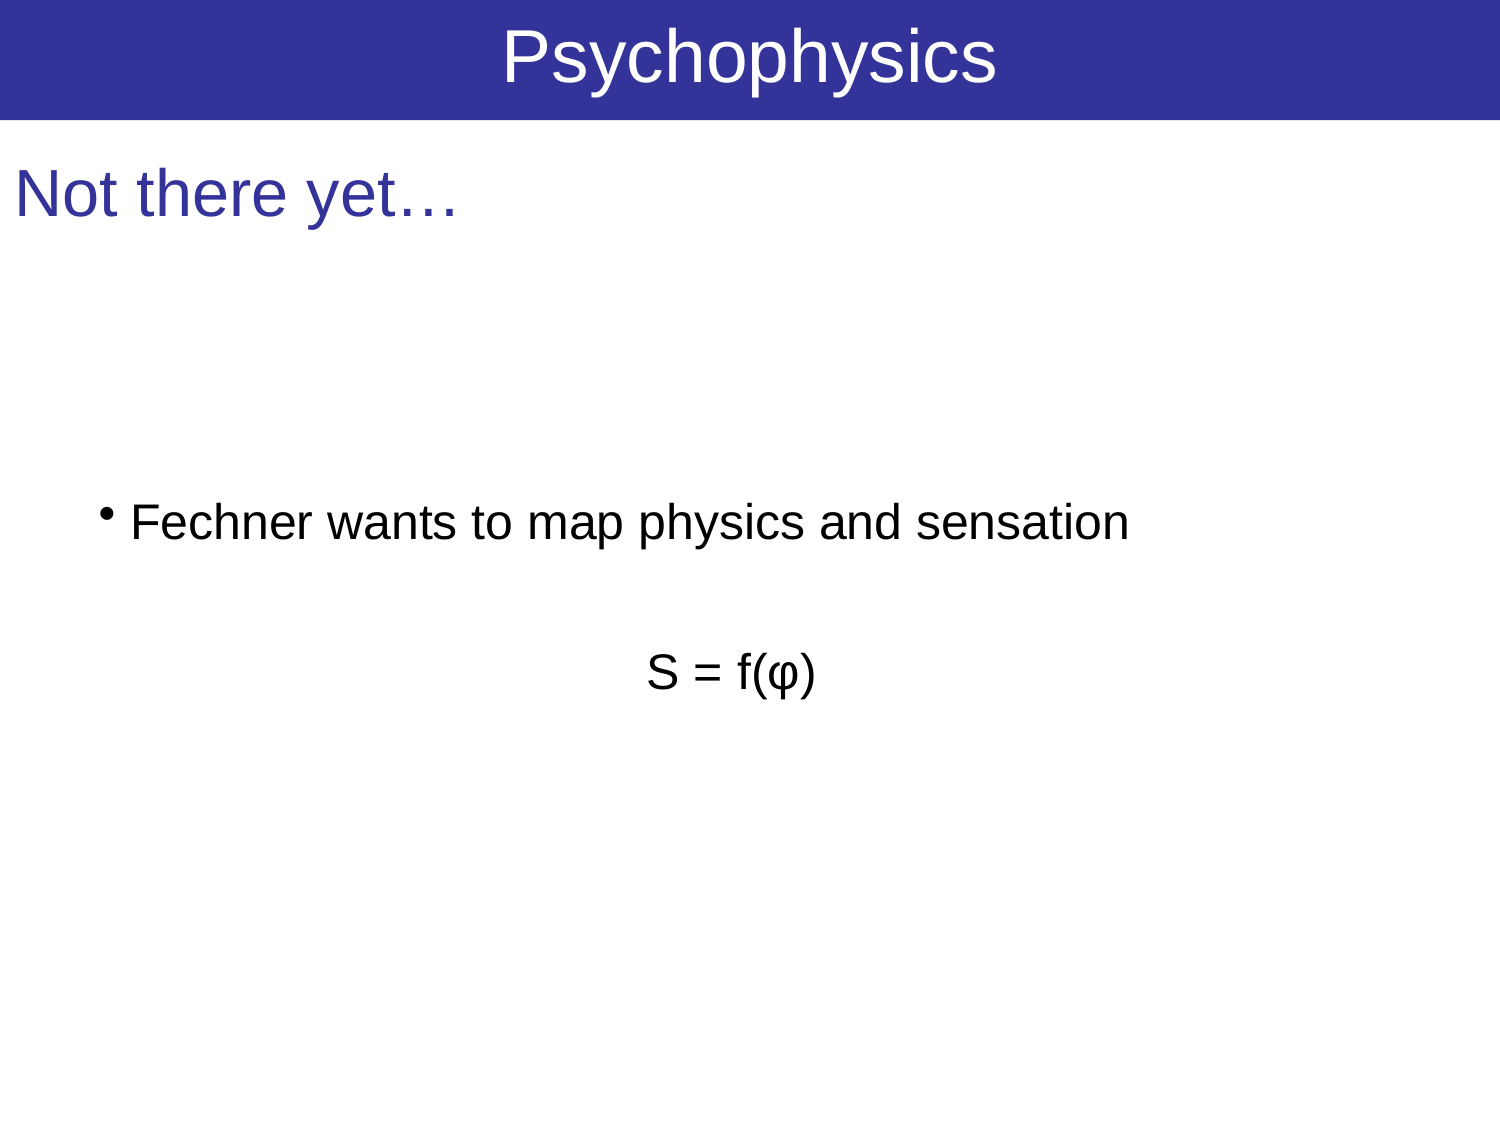

Psychophysics

Not there yet…
 Fechner wants to map physics and sensation

			       S = f(φ)